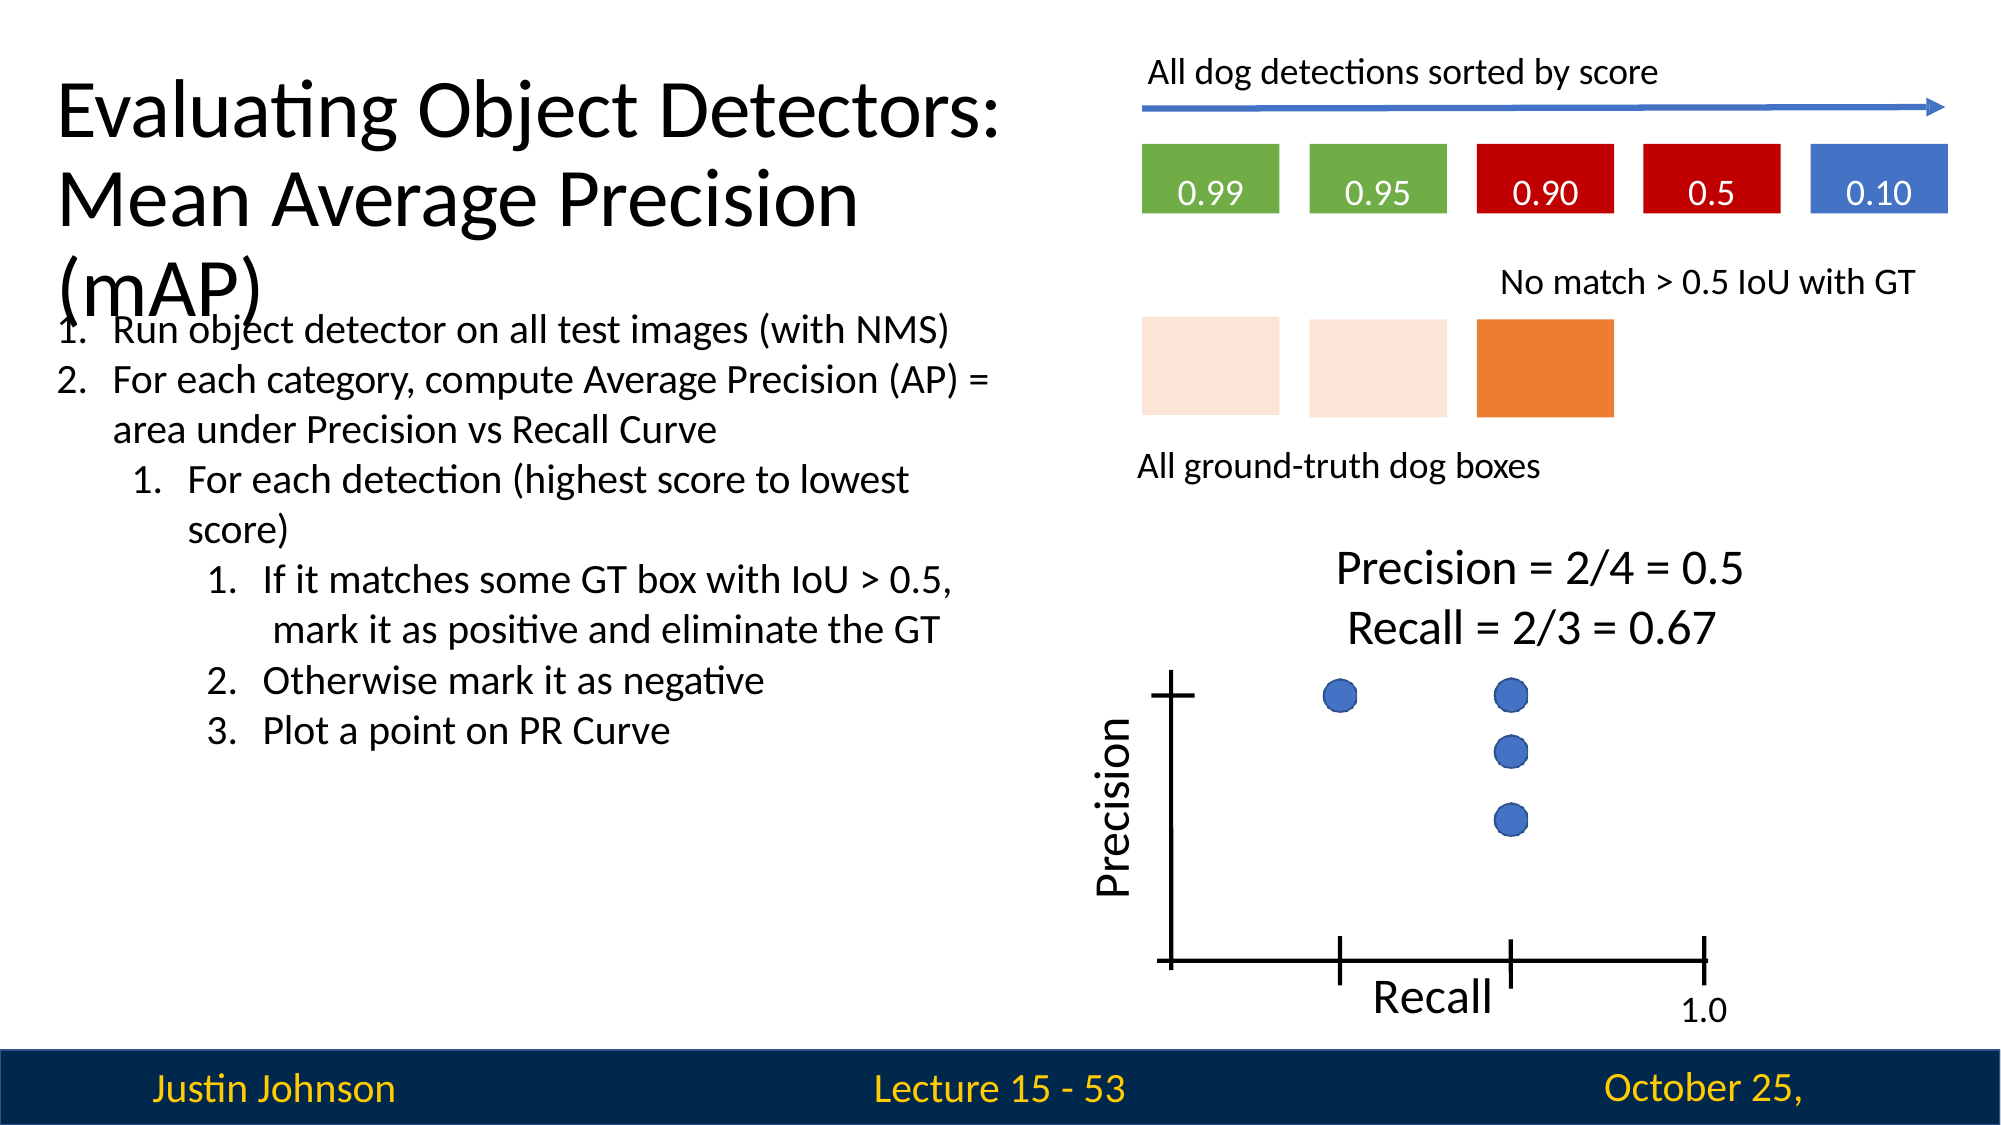

All dog detections sorted by score
# Evaluating Object Detectors:  Mean Average Precision (mAP)

0.99
0.95
0.90
0.5
0.10
No match > 0.5 IoU with GT
Run object detector on all test images (with NMS)
For each category, compute Average Precision (AP) =  area under Precision vs Recall Curve
For each detection (highest score to lowest score)
If it matches some GT box with IoU > 0.5,  mark it as positive and eliminate the GT
Otherwise mark it as negative
Plot a point on PR Curve

All ground-truth dog boxes
Precision = 2/4 = 0.5  Recall = 2/3 = 0.67

Precision
Recall
1.0
October 25, 2020
Justin Johnson
Lecture 15 - 53